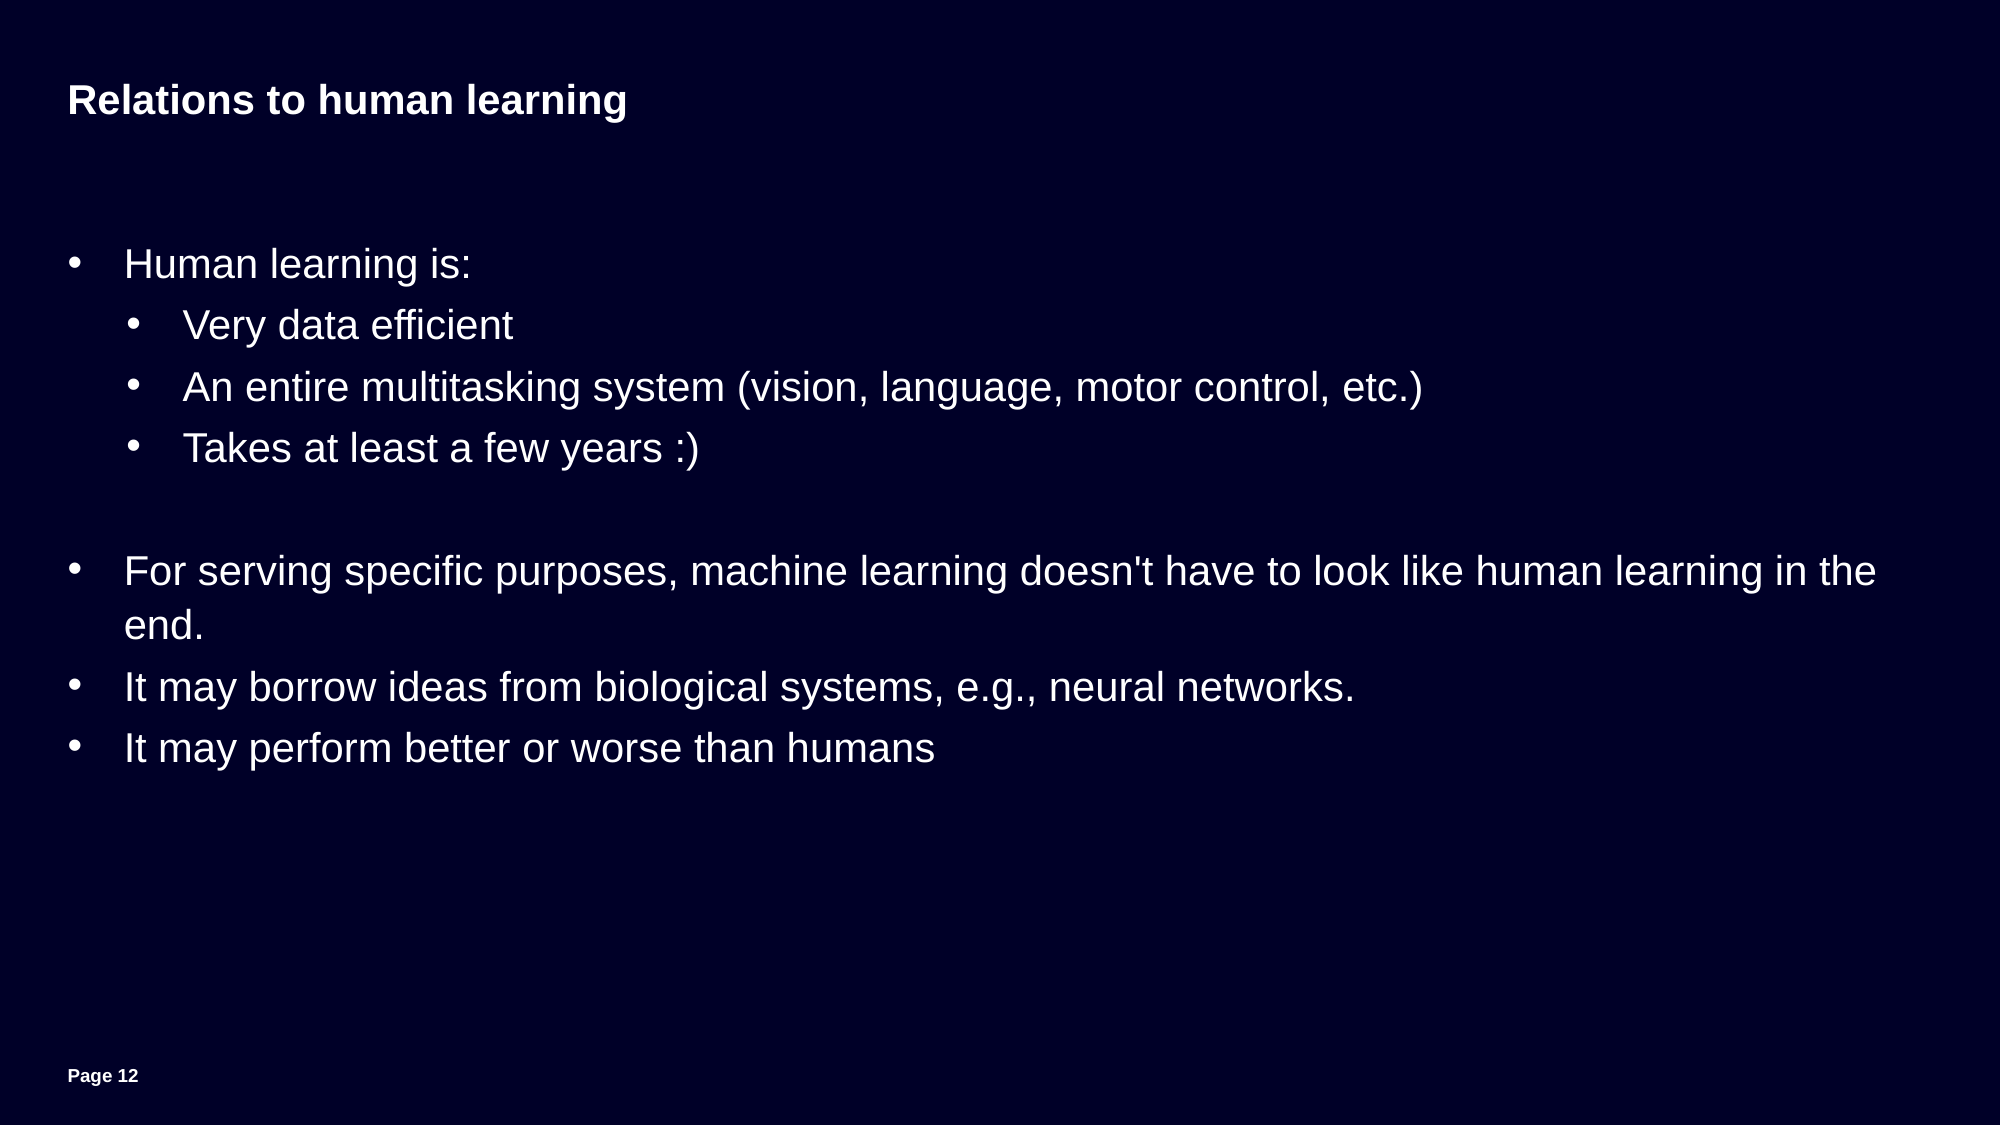

# Relations to human learning
Human learning is:
Very data efficient
An entire multitasking system (vision, language, motor control, etc.)
Takes at least a few years :)

For serving specific purposes, machine learning doesn't have to look like human learning in the end.
It may borrow ideas from biological systems, e.g., neural networks.
It may perform better or worse than humans
Page 12